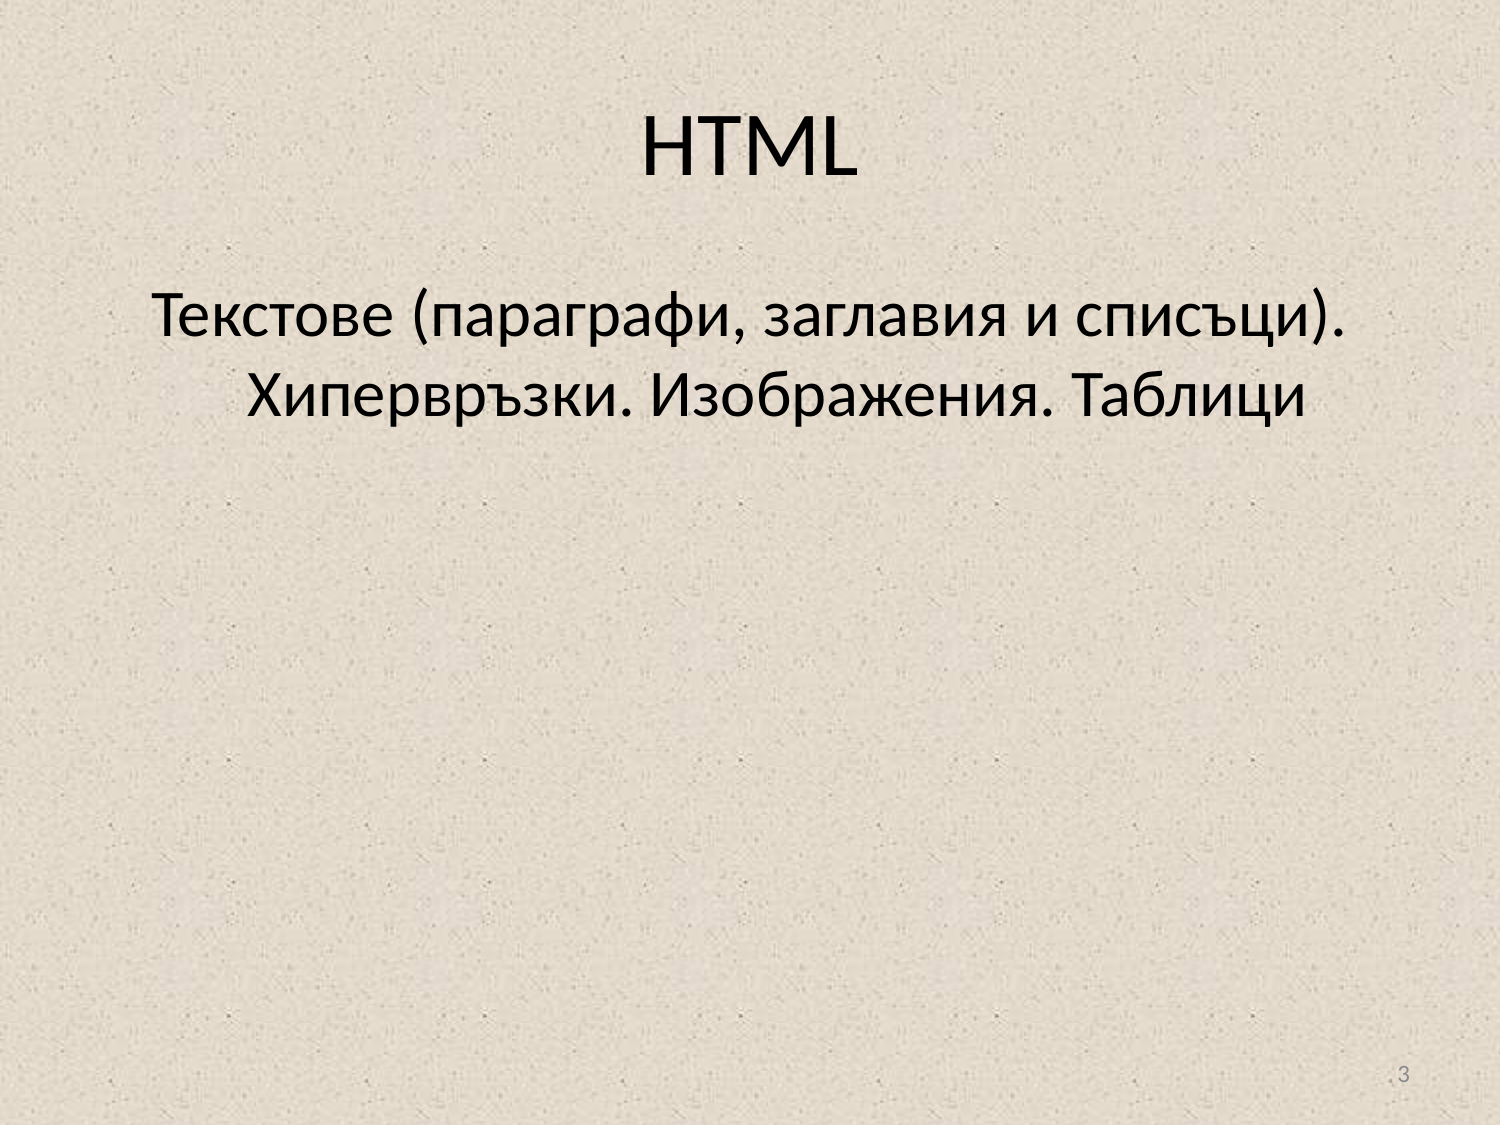

# HTML
Текстове (параграфи, заглавия и списъци). Хипервръзки. Изображения. Таблици
3